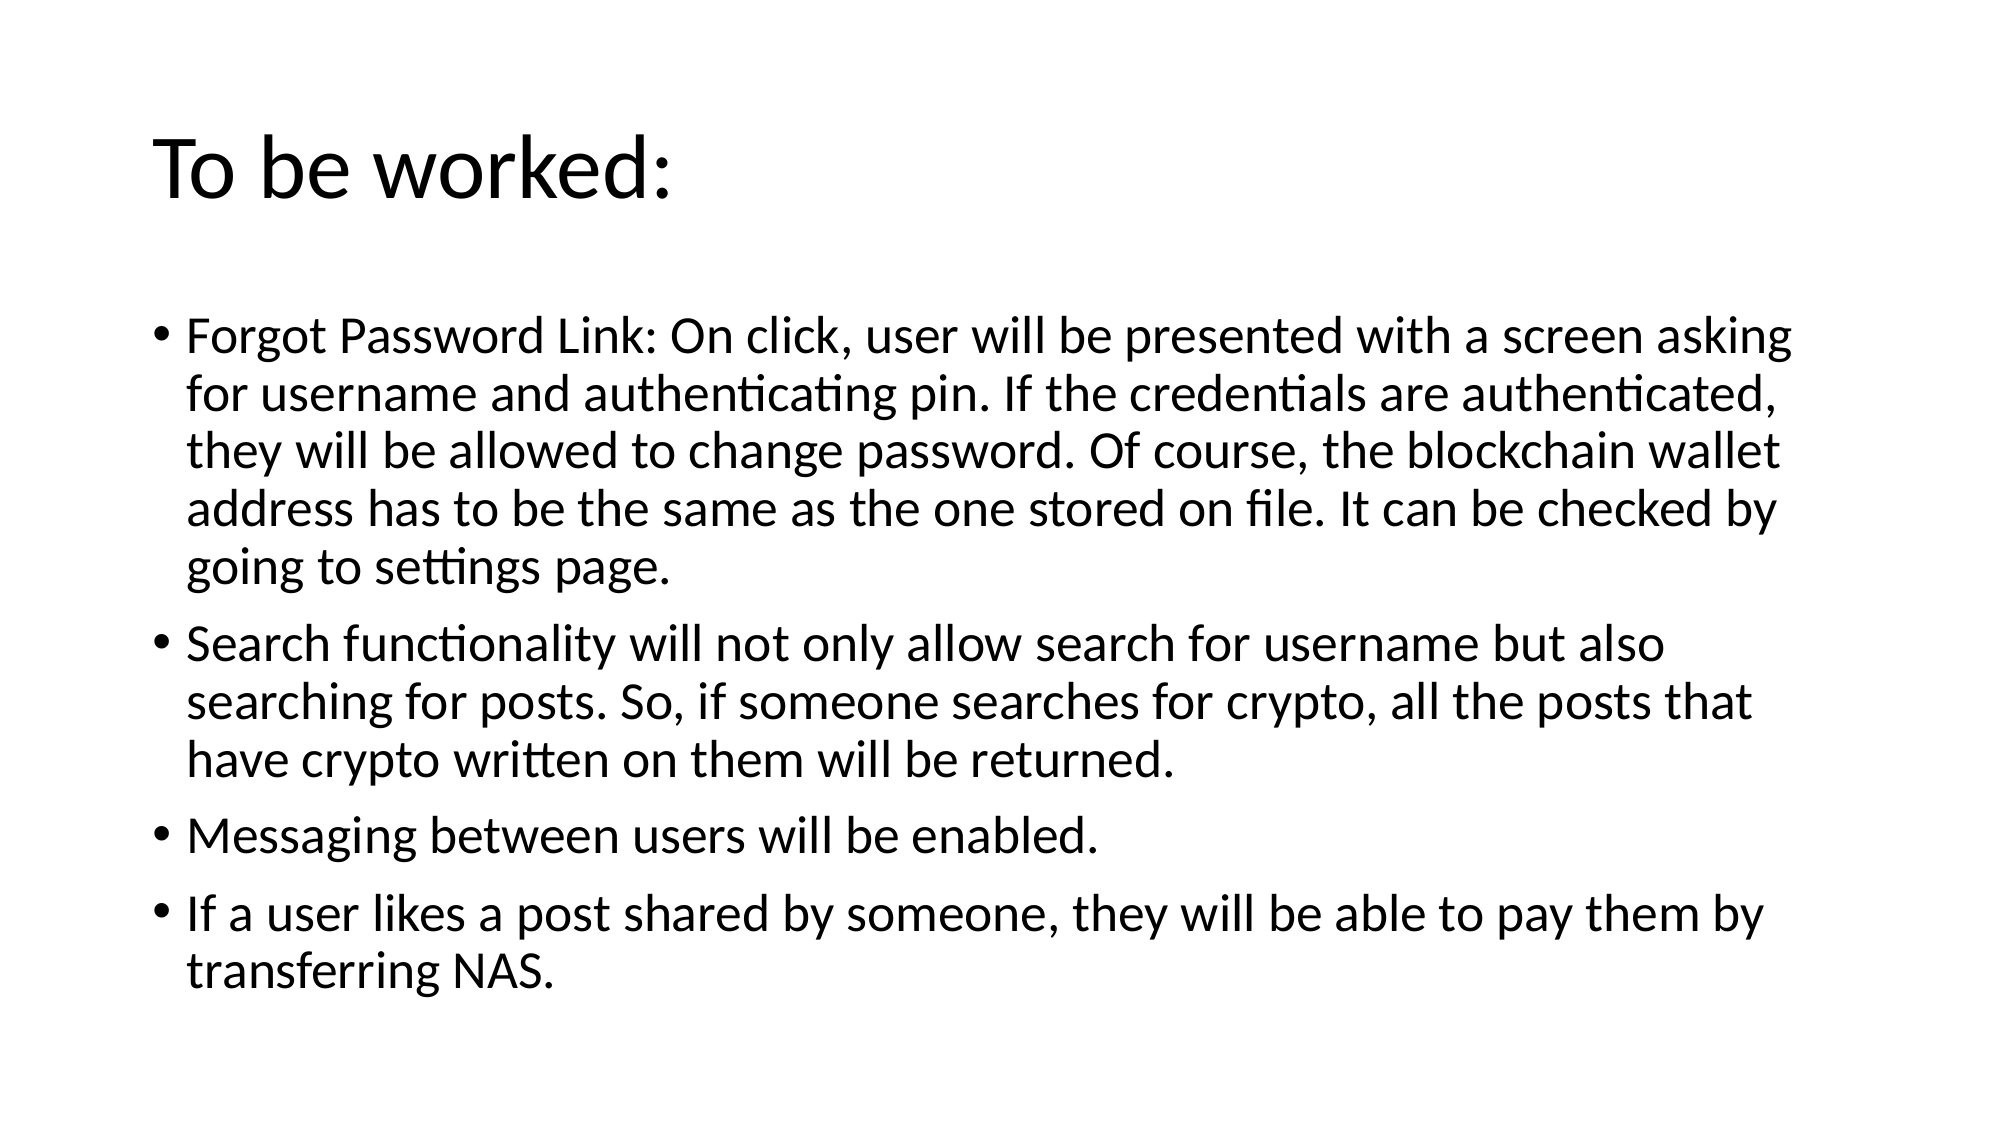

# To be worked:
Forgot Password Link: On click, user will be presented with a screen asking for username and authenticating pin. If the credentials are authenticated, they will be allowed to change password. Of course, the blockchain wallet address has to be the same as the one stored on file. It can be checked by going to settings page.
Search functionality will not only allow search for username but also searching for posts. So, if someone searches for crypto, all the posts that have crypto written on them will be returned.
Messaging between users will be enabled.
If a user likes a post shared by someone, they will be able to pay them by transferring NAS.